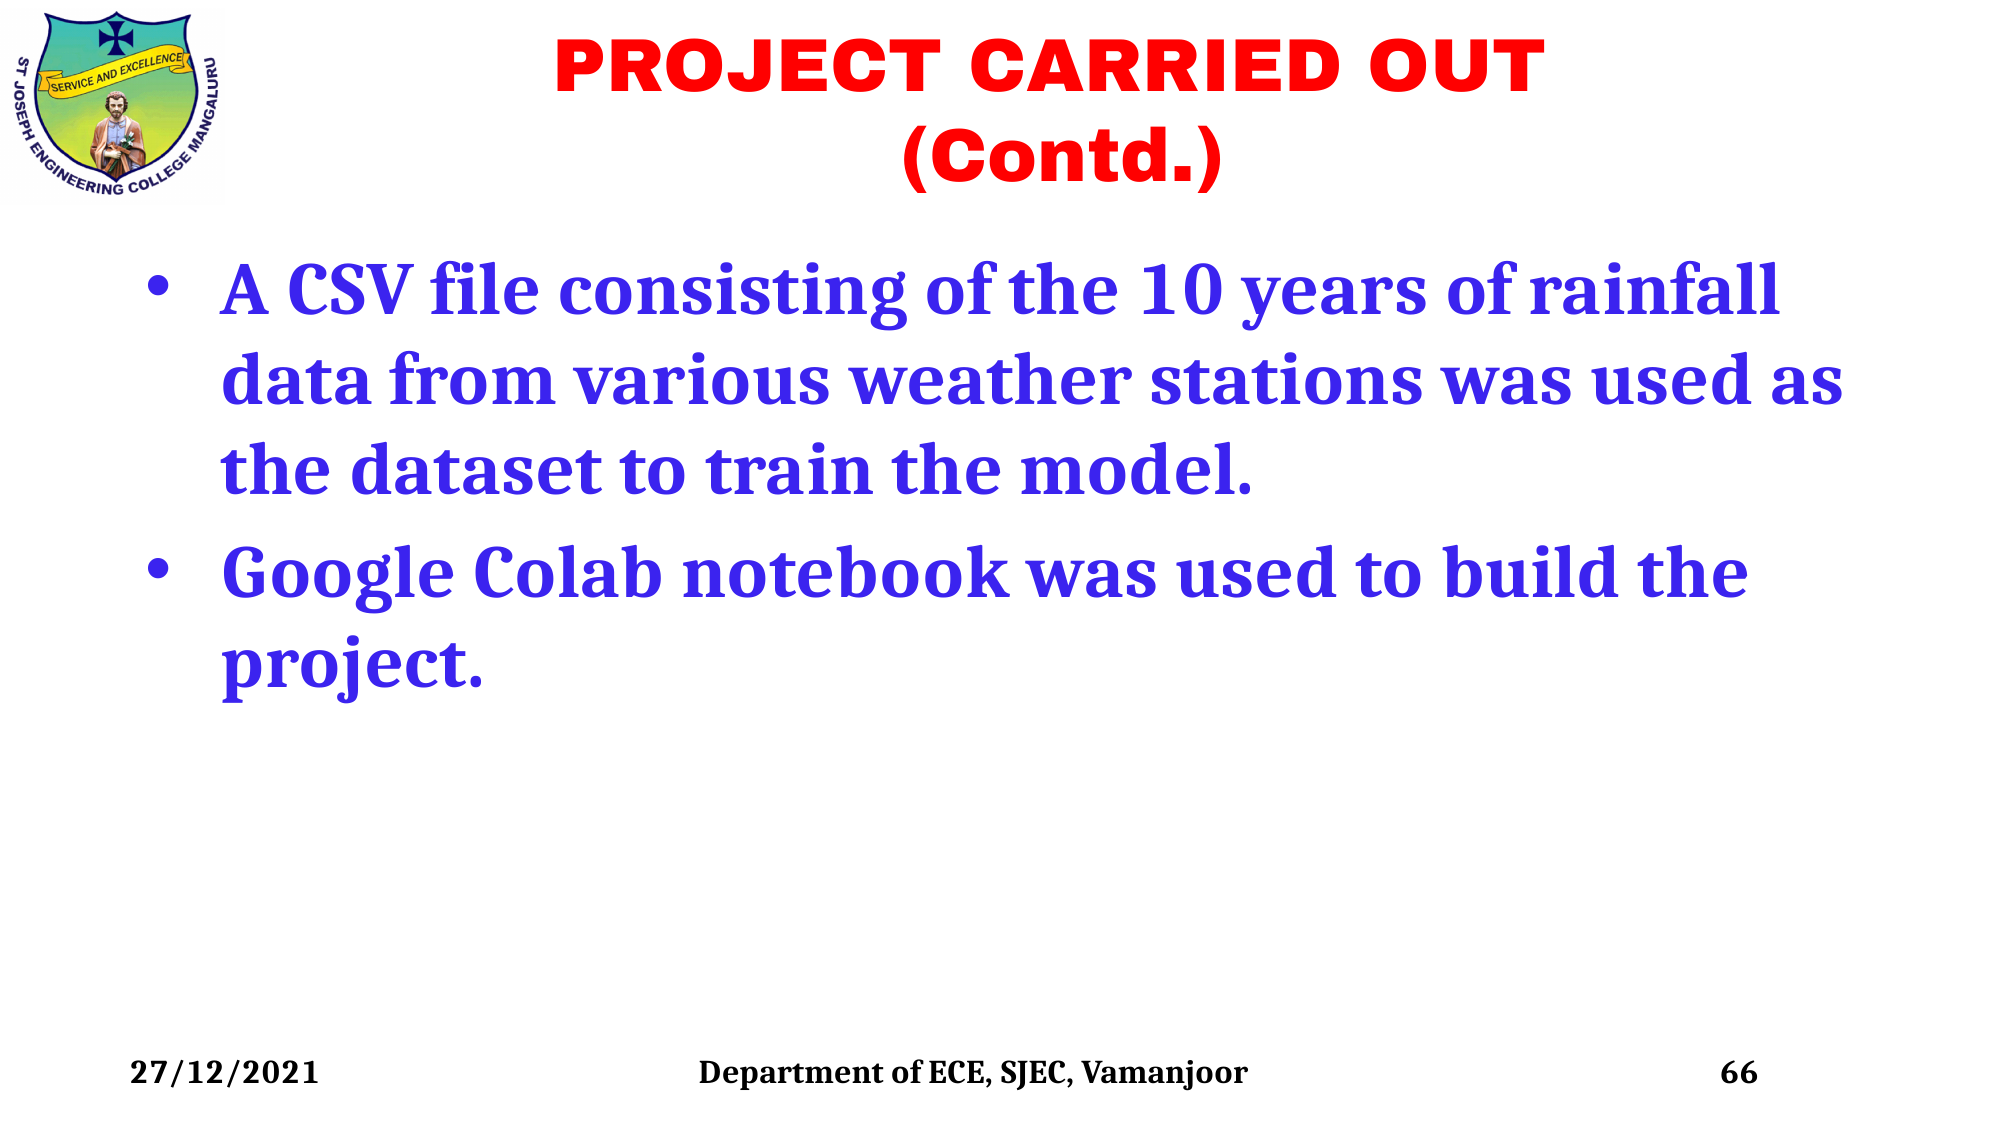

PROJECT CARRIED OUT  (Contd.)
A CSV file consisting of the 10 years of rainfall data from various weather stations was used as the dataset to train the model.
Google Colab notebook was used to build the project.

  27/12/2021
Department of ECE, SJEC, Vamanjoor
66